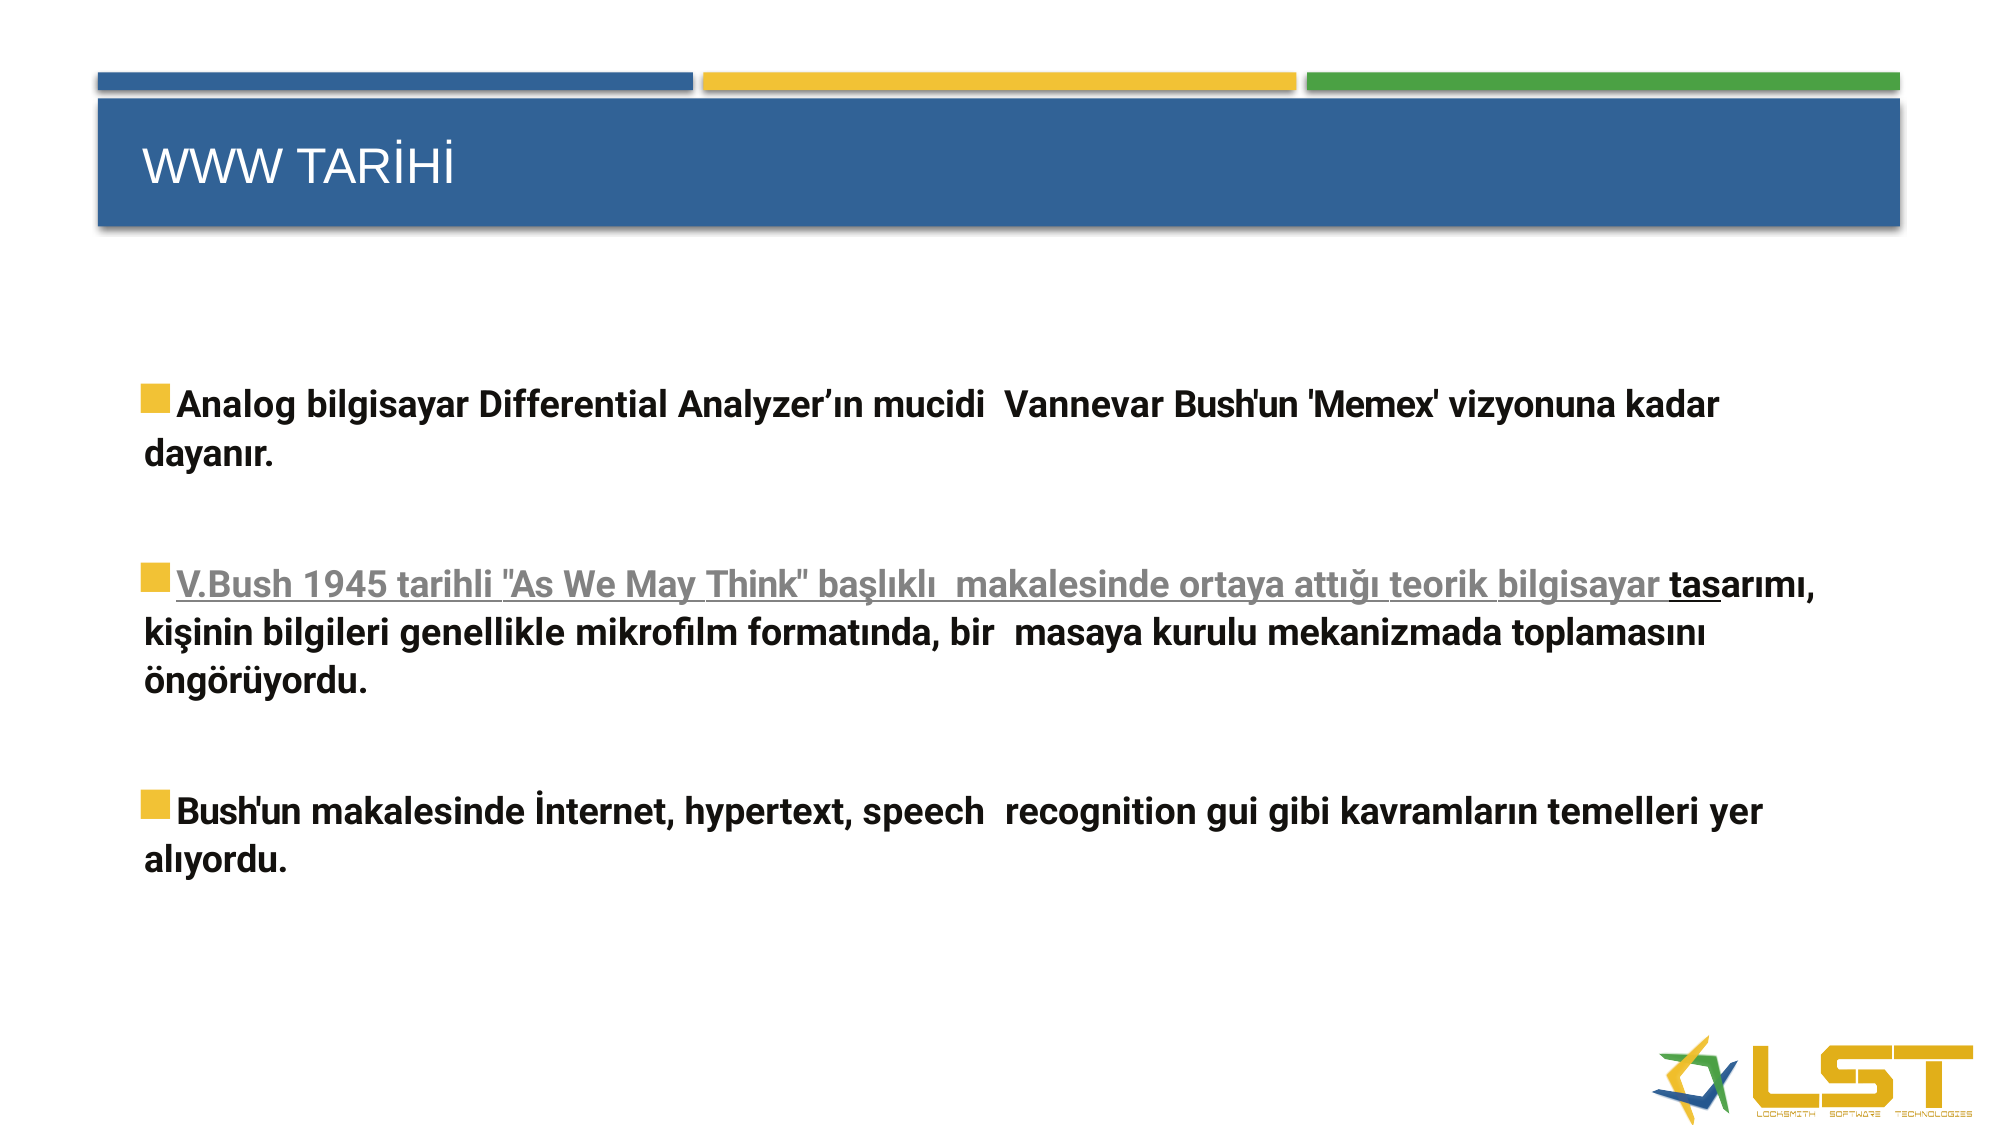

# www tARİHİ
Analog bilgisayar Differential Analyzer’ın mucidi  Vannevar Bush'un 'Memex' vizyonuna kadar dayanır.

V.Bush 1945 tarihli "As We May Think" başlıklı  makalesinde ortaya attığı teorik bilgisayar tasarımı,  kişinin bilgileri genellikle mikrofilm formatında, bir  masaya kurulu mekanizmada toplamasını öngörüyordu.

Bush'un makalesinde İnternet, hypertext, speech  recognition gui gibi kavramların temelleri yer alıyordu.